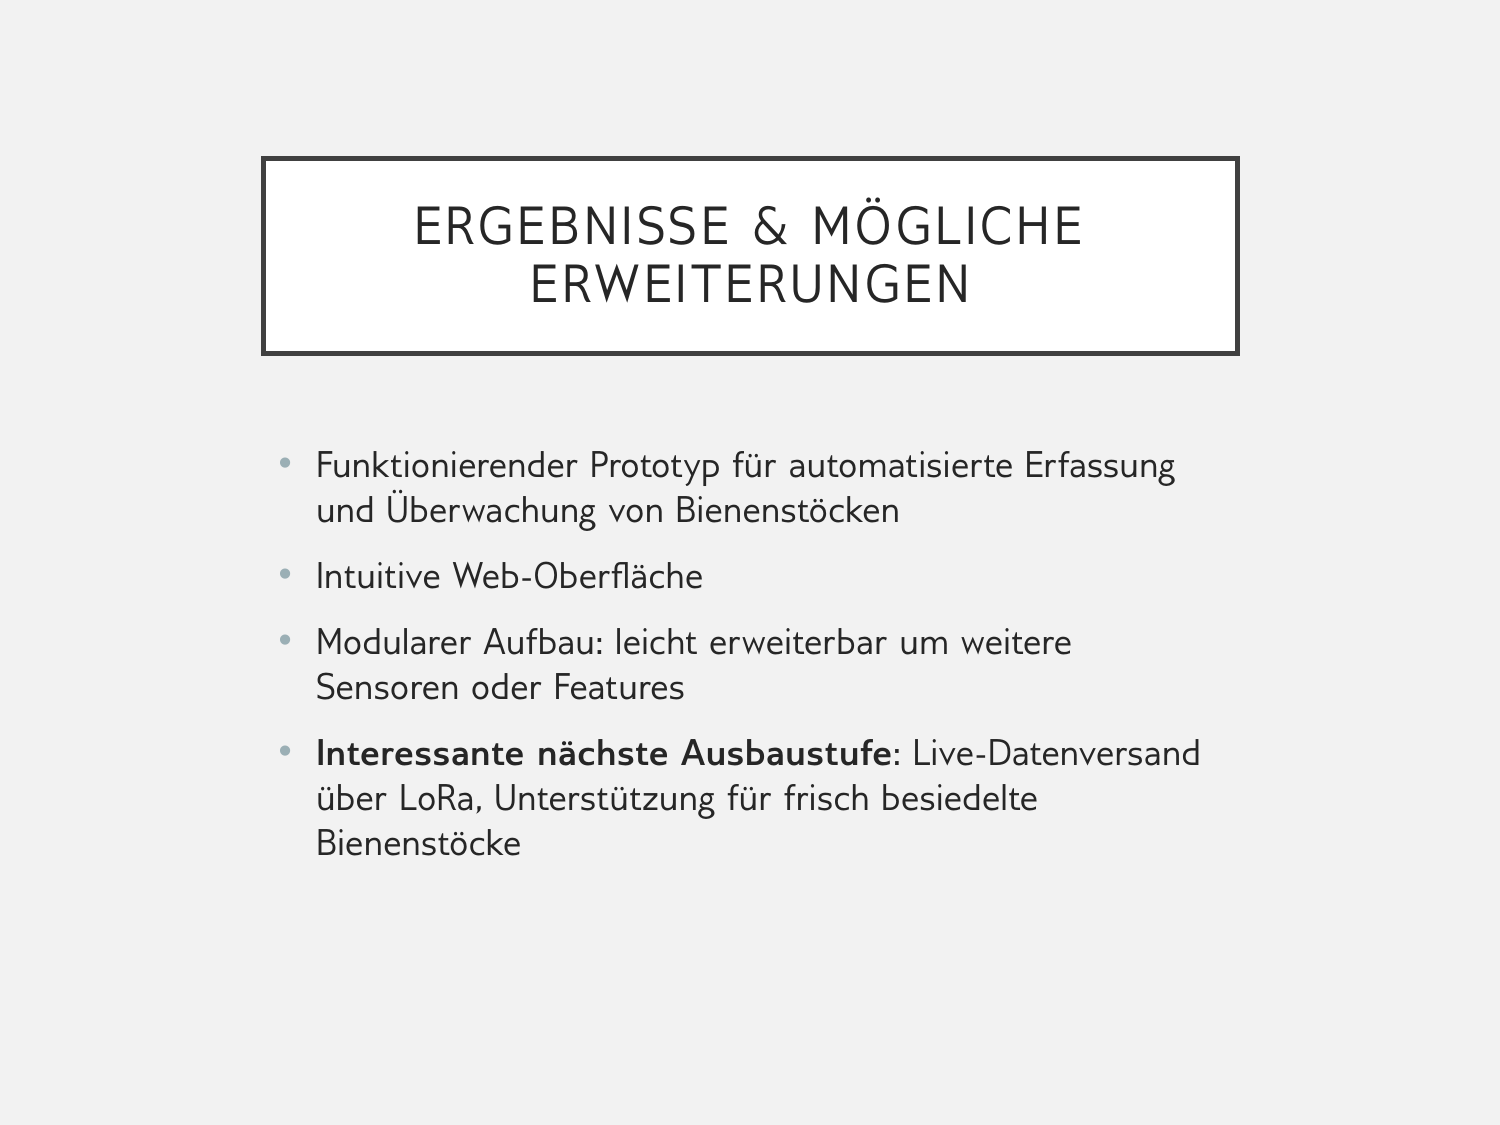

# Ergebnisse & mögliche erweiterungen
Funktionierender Prototyp für automatisierte Erfassung und Überwachung von Bienenstöcken
Intuitive Web-Oberfläche
Modularer Aufbau: leicht erweiterbar um weitere Sensoren oder Features
Interessante nächste Ausbaustufe: Live-Datenversand über LoRa, Unterstützung für frisch besiedelte Bienenstöcke